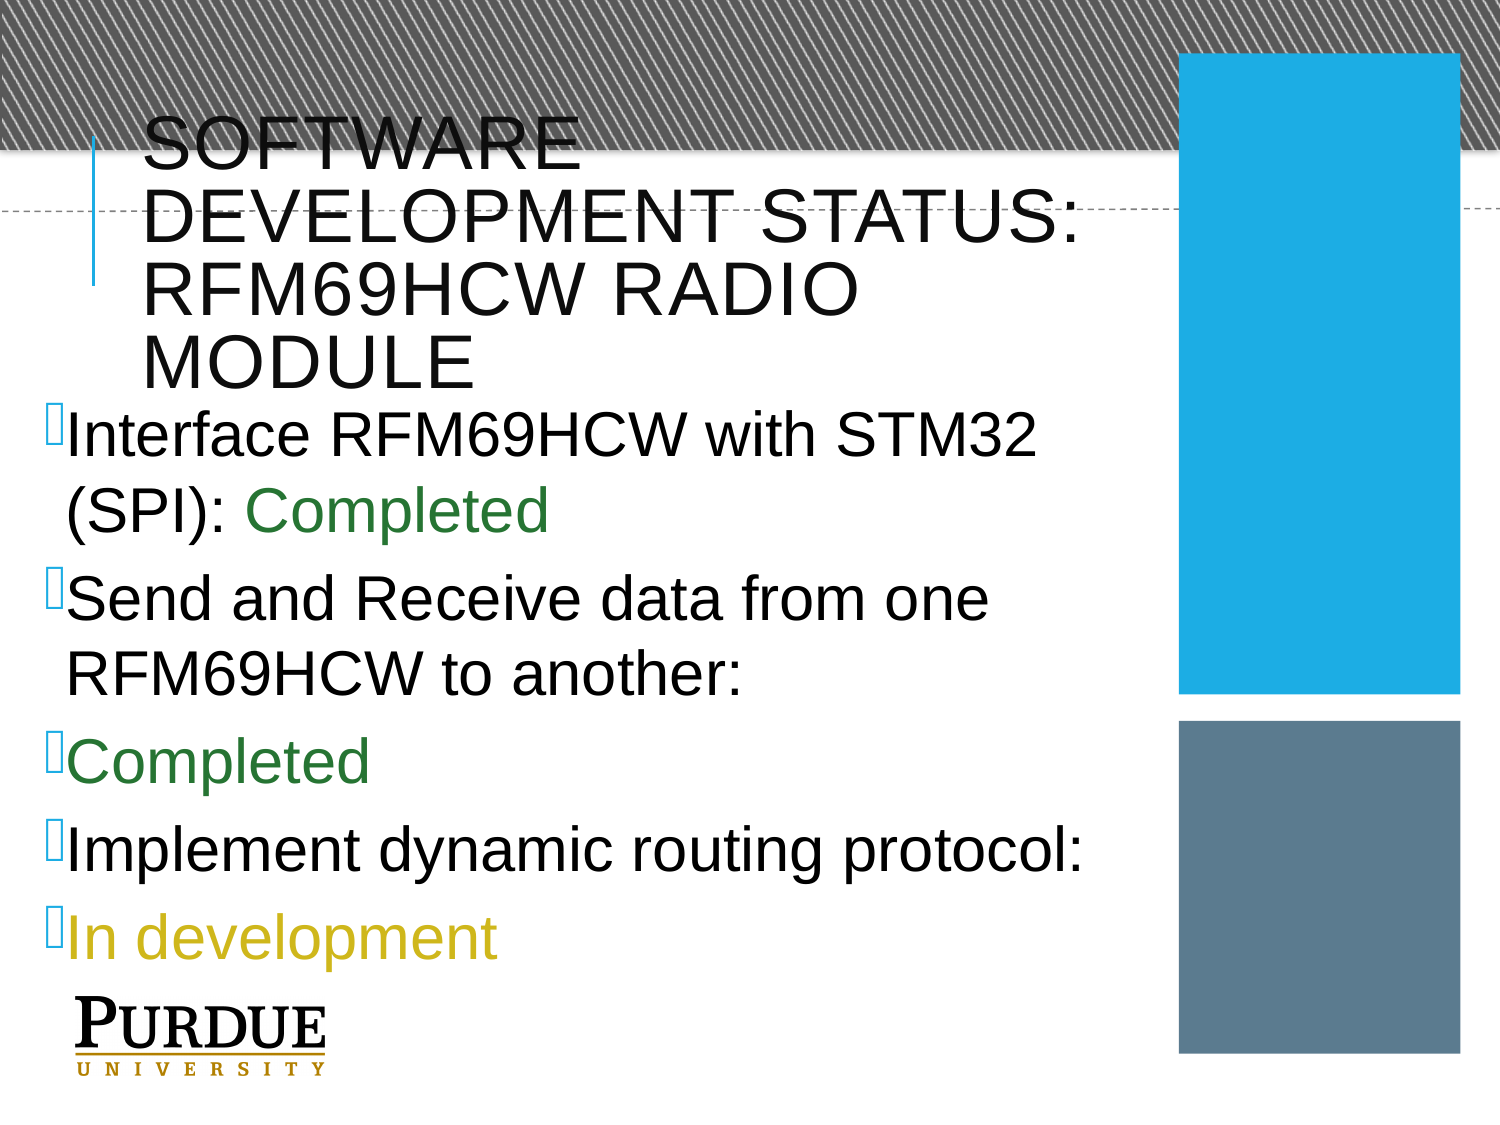

# Software development status: RFM69HCW Radio Module
Interface RFM69HCW with STM32 (SPI): Completed
Send and Receive data from one RFM69HCW to another:
Completed
Implement dynamic routing protocol:
In development